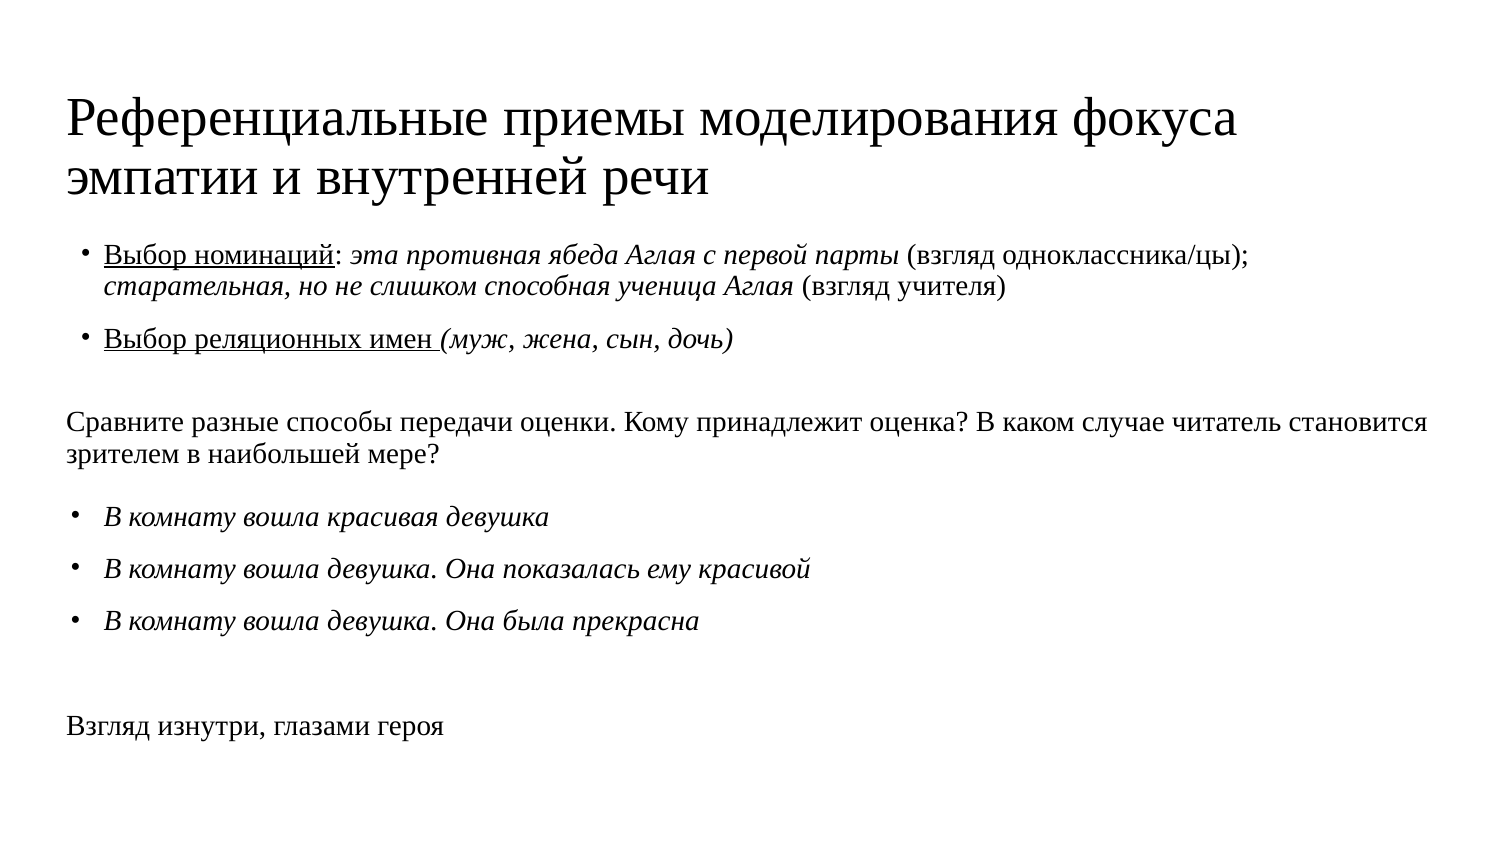

# Референциальные приемы моделирования фокуса эмпатии и внутренней речи
Выбор номинаций: эта противная ябеда Аглая с первой парты (взгляд одноклассника/цы); старательная, но не слишком способная ученица Аглая (взгляд учителя)
Выбор реляционных имен (муж, жена, сын, дочь)

Сравните разные способы передачи оценки. Кому принадлежит оценка? В каком случае читатель становится зрителем в наибольшей мере?

В комнату вошла красивая девушка
В комнату вошла девушка. Она показалась ему красивой
В комнату вошла девушка. Она была прекрасна

Взгляд изнутри, глазами героя